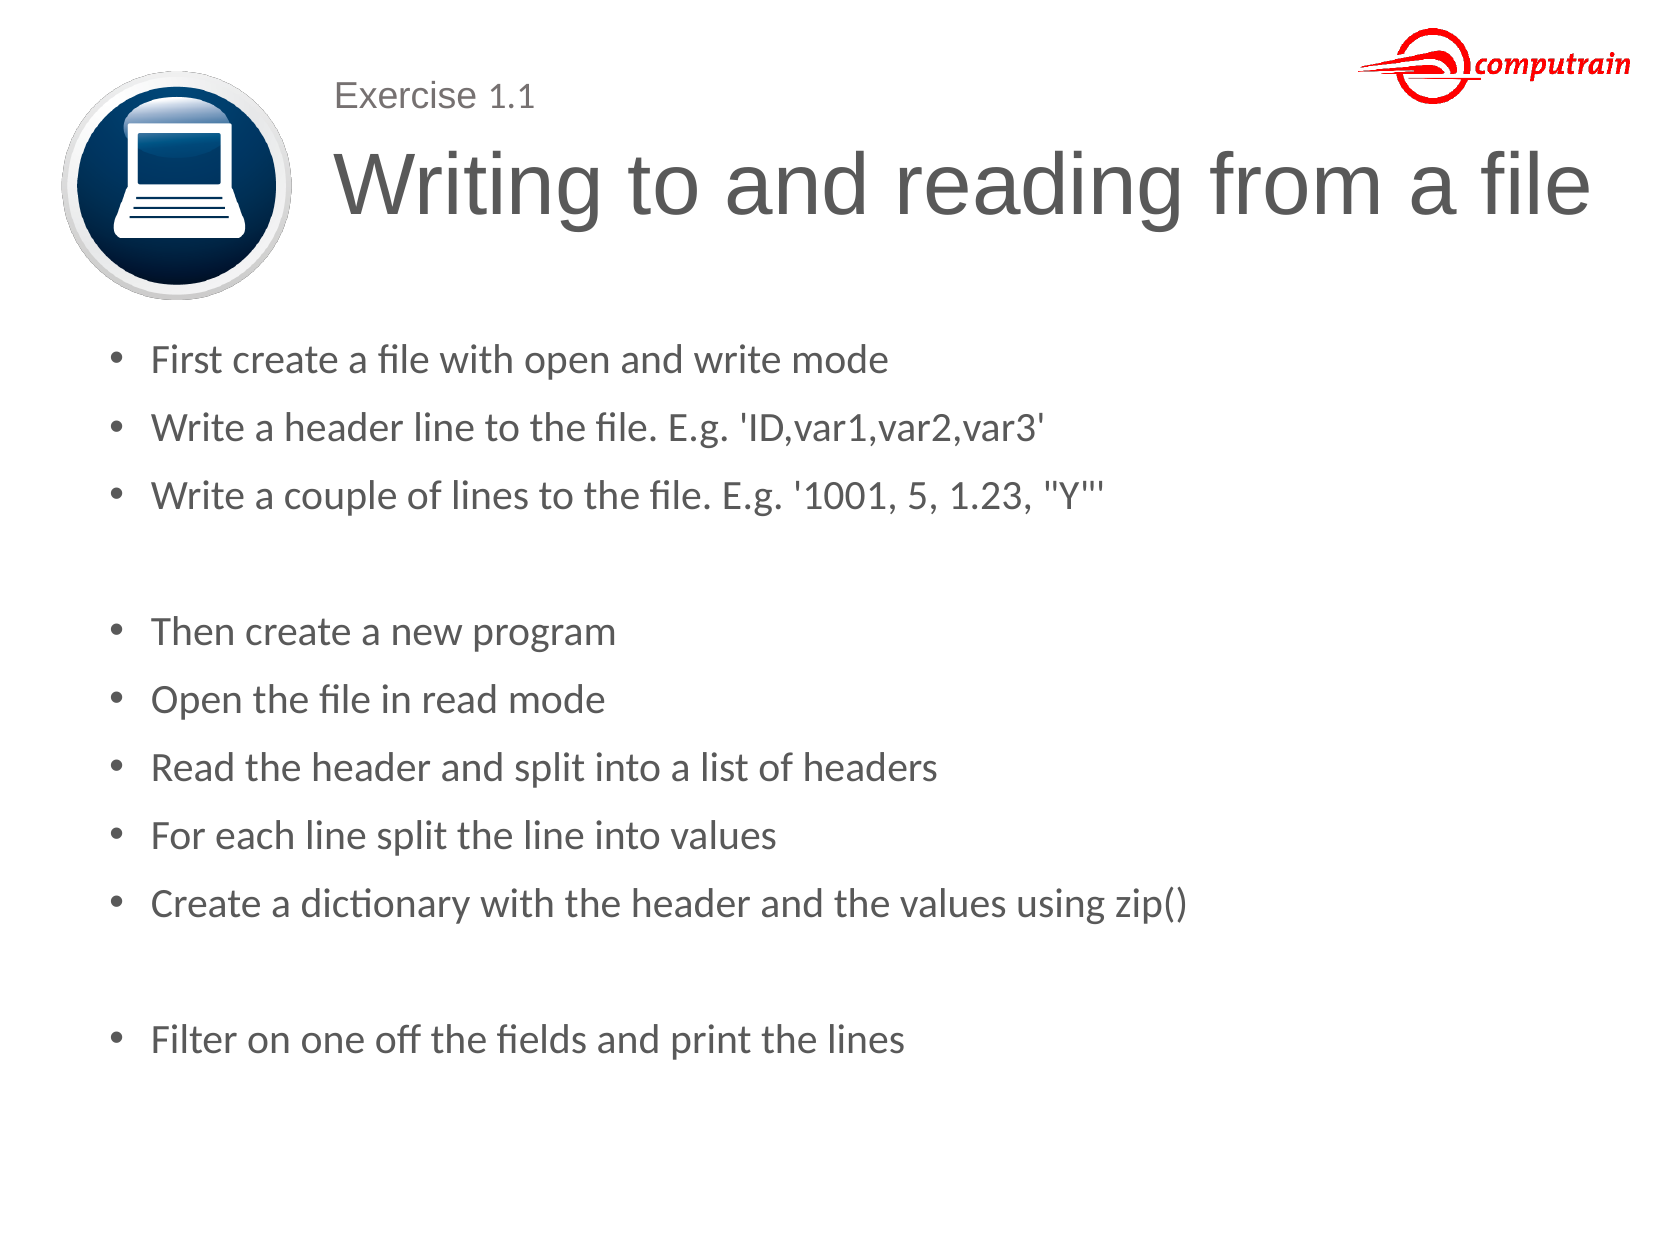

Exercise 1.1
# Writing to and reading from a file
First create a file with open and write mode
Write a header line to the file. E.g. 'ID,var1,var2,var3'
Write a couple of lines to the file. E.g. '1001, 5, 1.23, "Y"'

Then create a new program
Open the file in read mode
Read the header and split into a list of headers
For each line split the line into values
Create a dictionary with the header and the values using zip()

Filter on one off the fields and print the lines